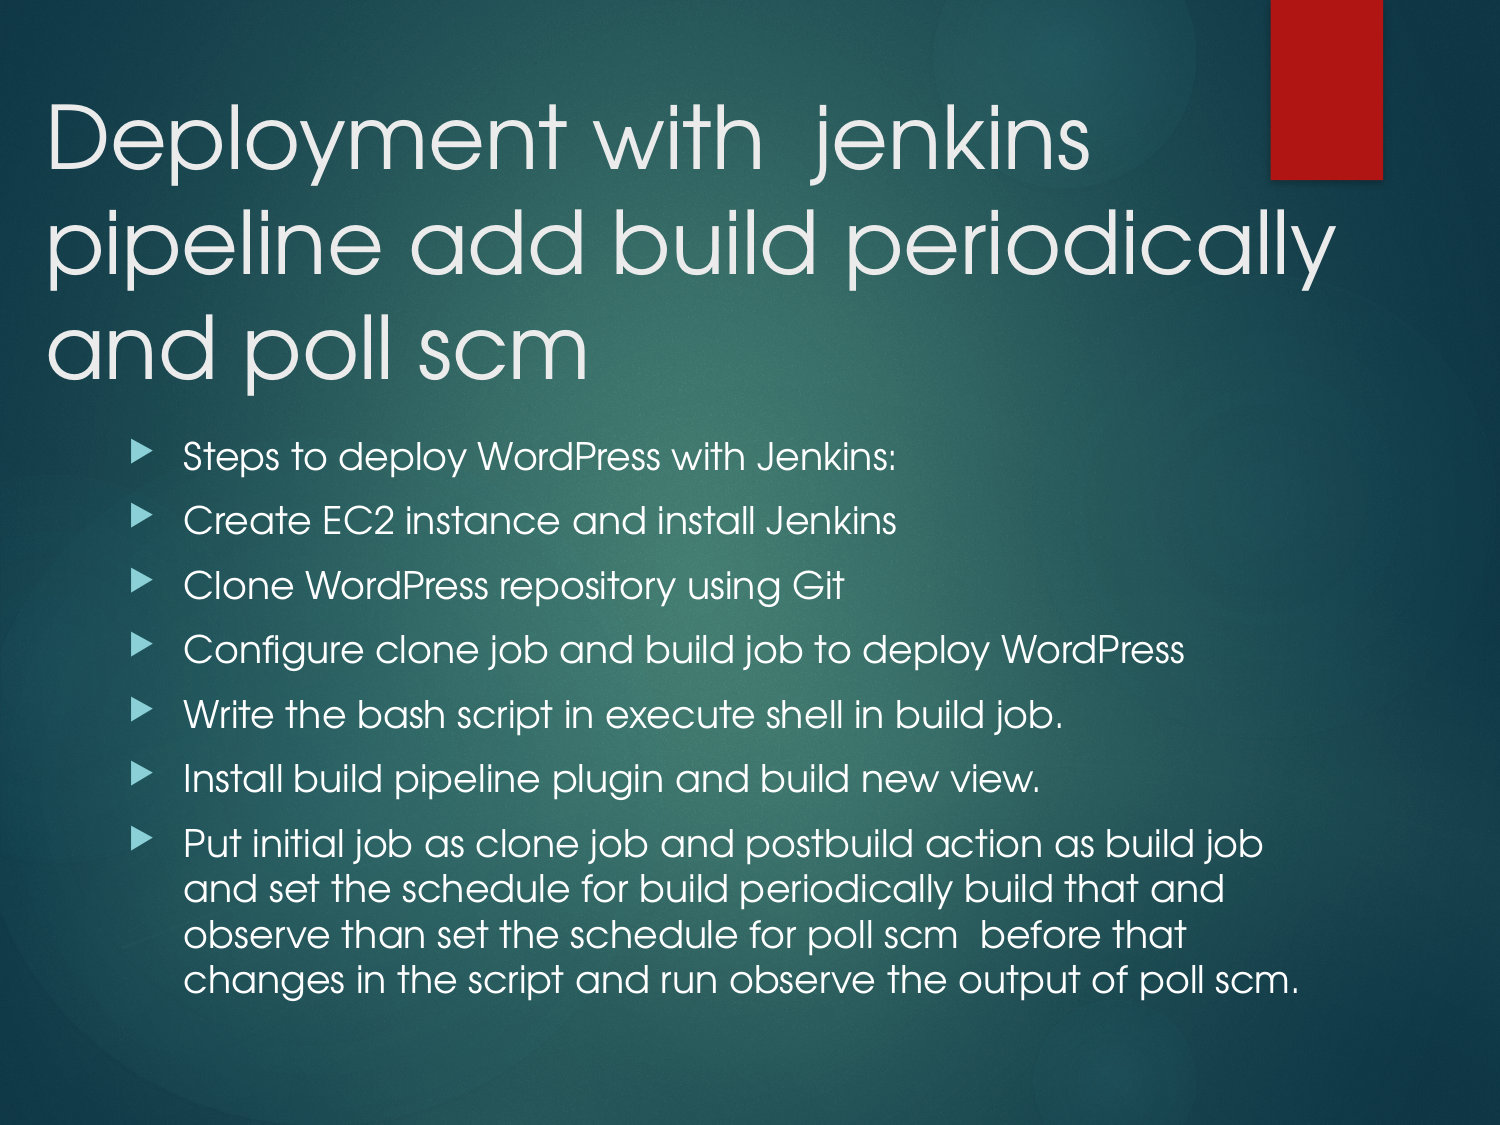

# Deployment with  jenkins pipeline add build periodically and poll scm
Steps to deploy WordPress with Jenkins:
Create EC2 instance and install Jenkins
Clone WordPress repository using Git
Configure clone job and build job to deploy WordPress
Write the bash script in execute shell in build job.
Install build pipeline plugin and build new view.
Put initial job as clone job and postbuild action as build job and set the schedule for build periodically build that and observe than set the schedule for poll scm  before that changes in the script and run observe the output of poll scm.